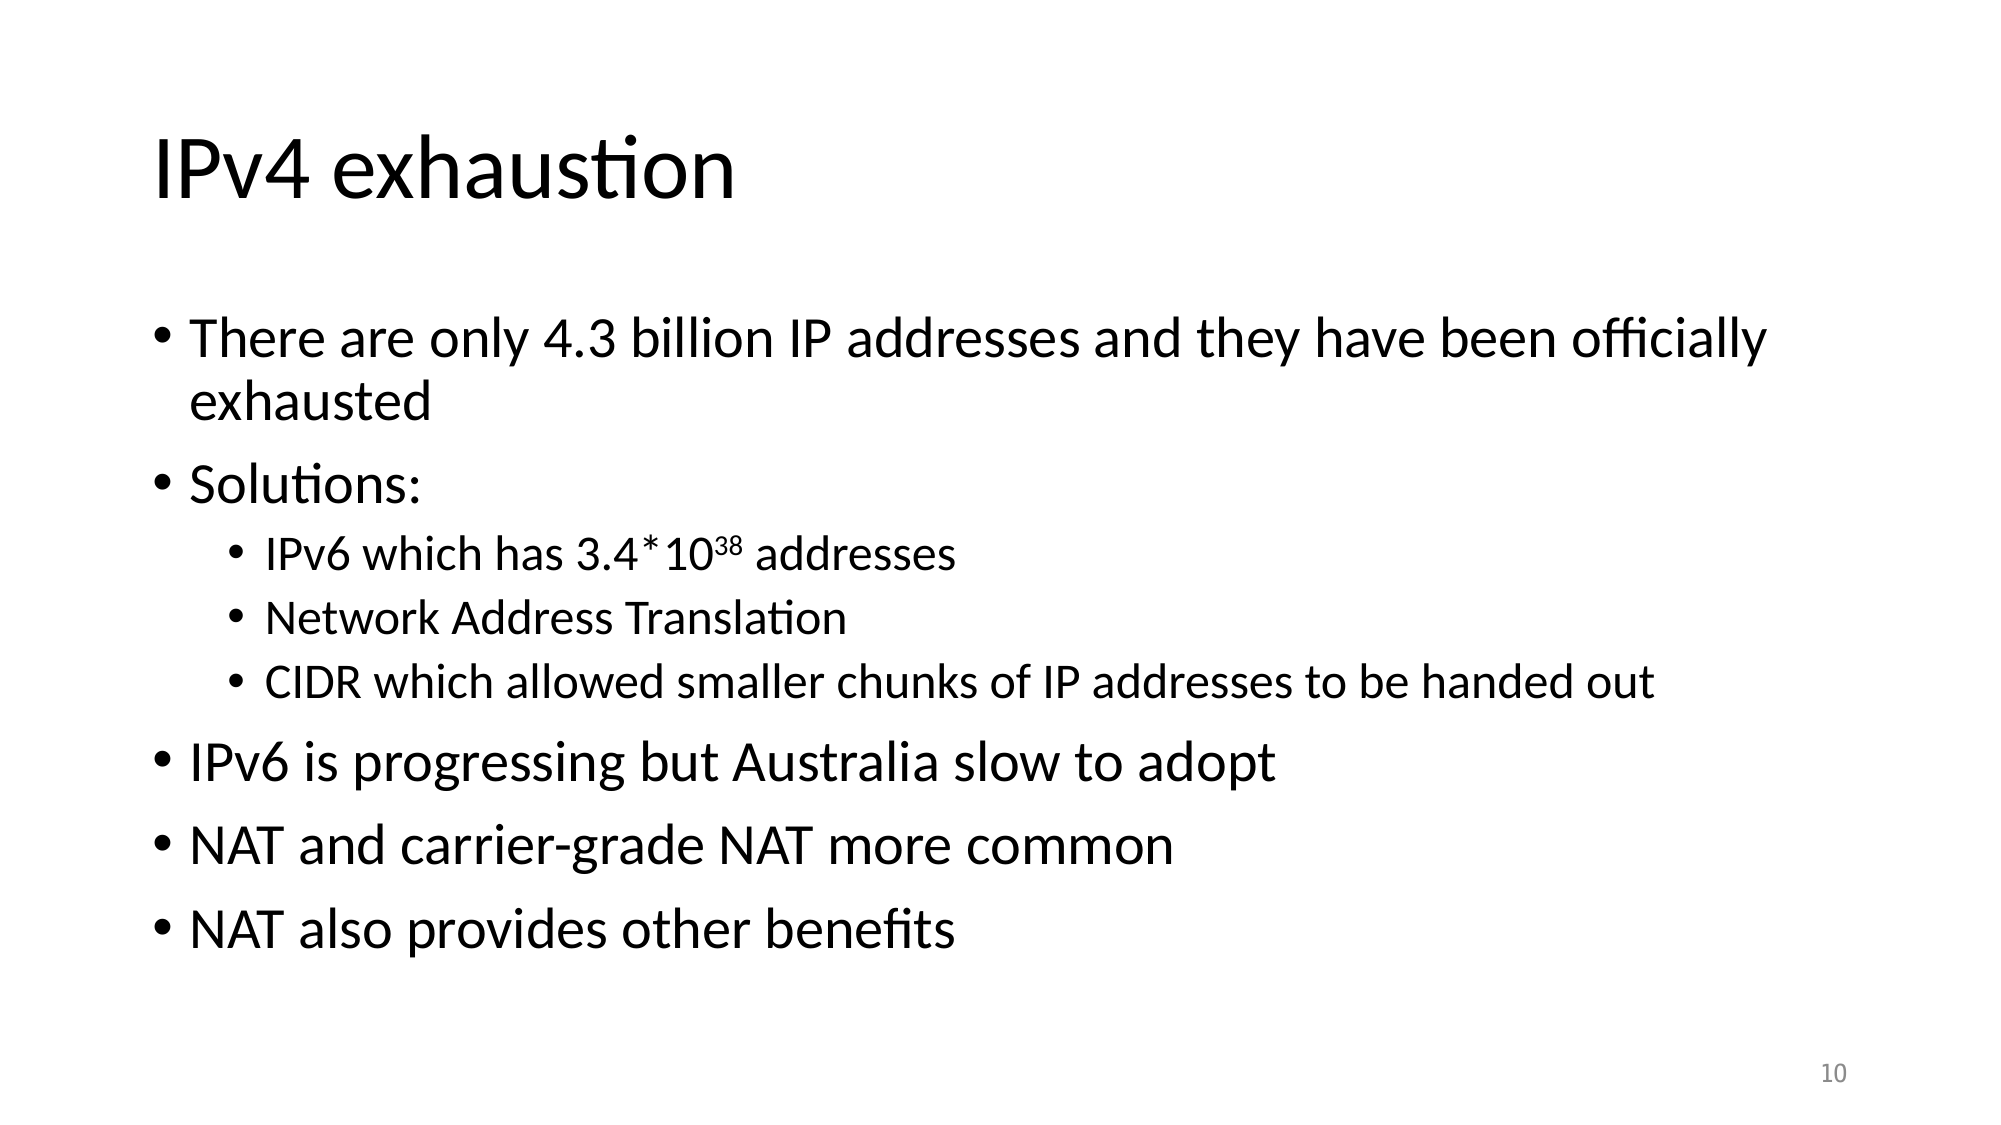

# IPv4 exhaustion
There are only 4.3 billion IP addresses and they have been officially exhausted
Solutions:
IPv6 which has 3.4*1038 addresses
Network Address Translation
CIDR which allowed smaller chunks of IP addresses to be handed out
IPv6 is progressing but Australia slow to adopt
NAT and carrier-grade NAT more common
NAT also provides other benefits

10